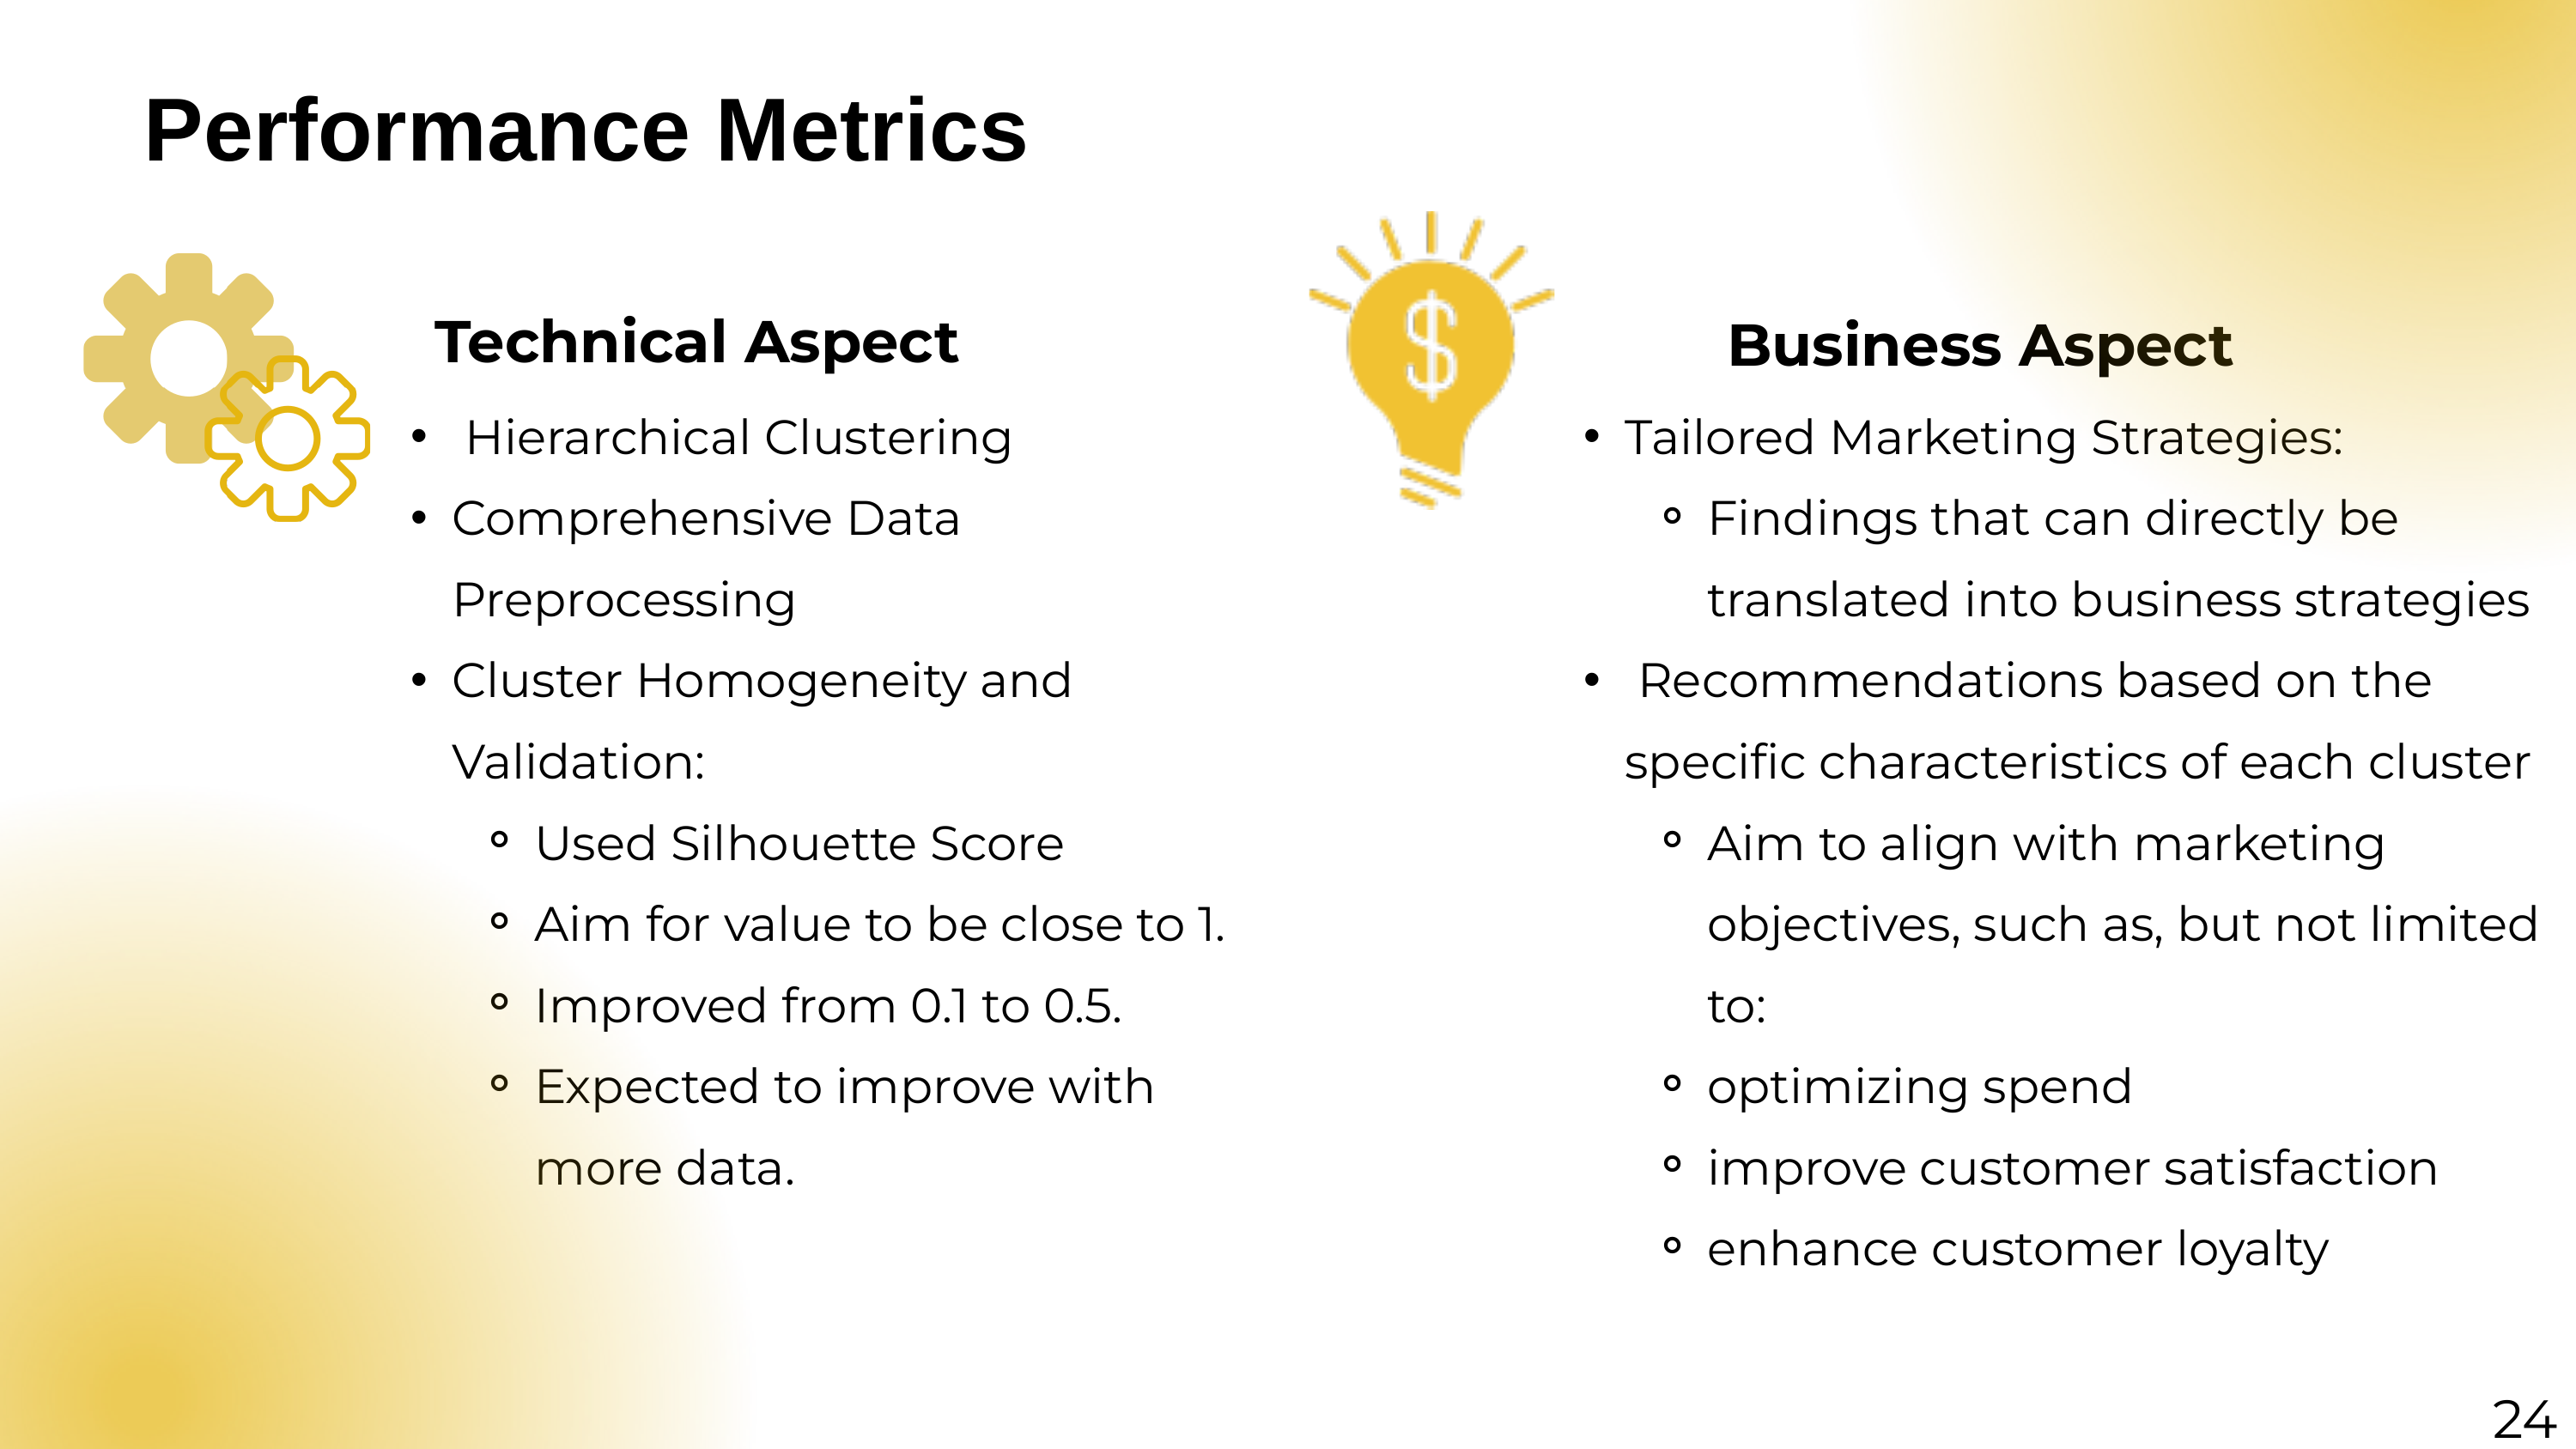

Performance Metrics

Technical Aspect
Business Aspect
 Hierarchical Clustering
Comprehensive Data Preprocessing
Cluster Homogeneity and Validation:
Used Silhouette Score
Aim for value to be close to 1.
Improved from 0.1 to 0.5.
Expected to improve with more data.

Tailored Marketing Strategies:
Findings that can directly be translated into business strategies
 Recommendations based on the  specific characteristics of each cluster
Aim to align with marketing objectives, such as, but not limited to:
optimizing spend
improve customer satisfaction
enhance customer loyalty

24